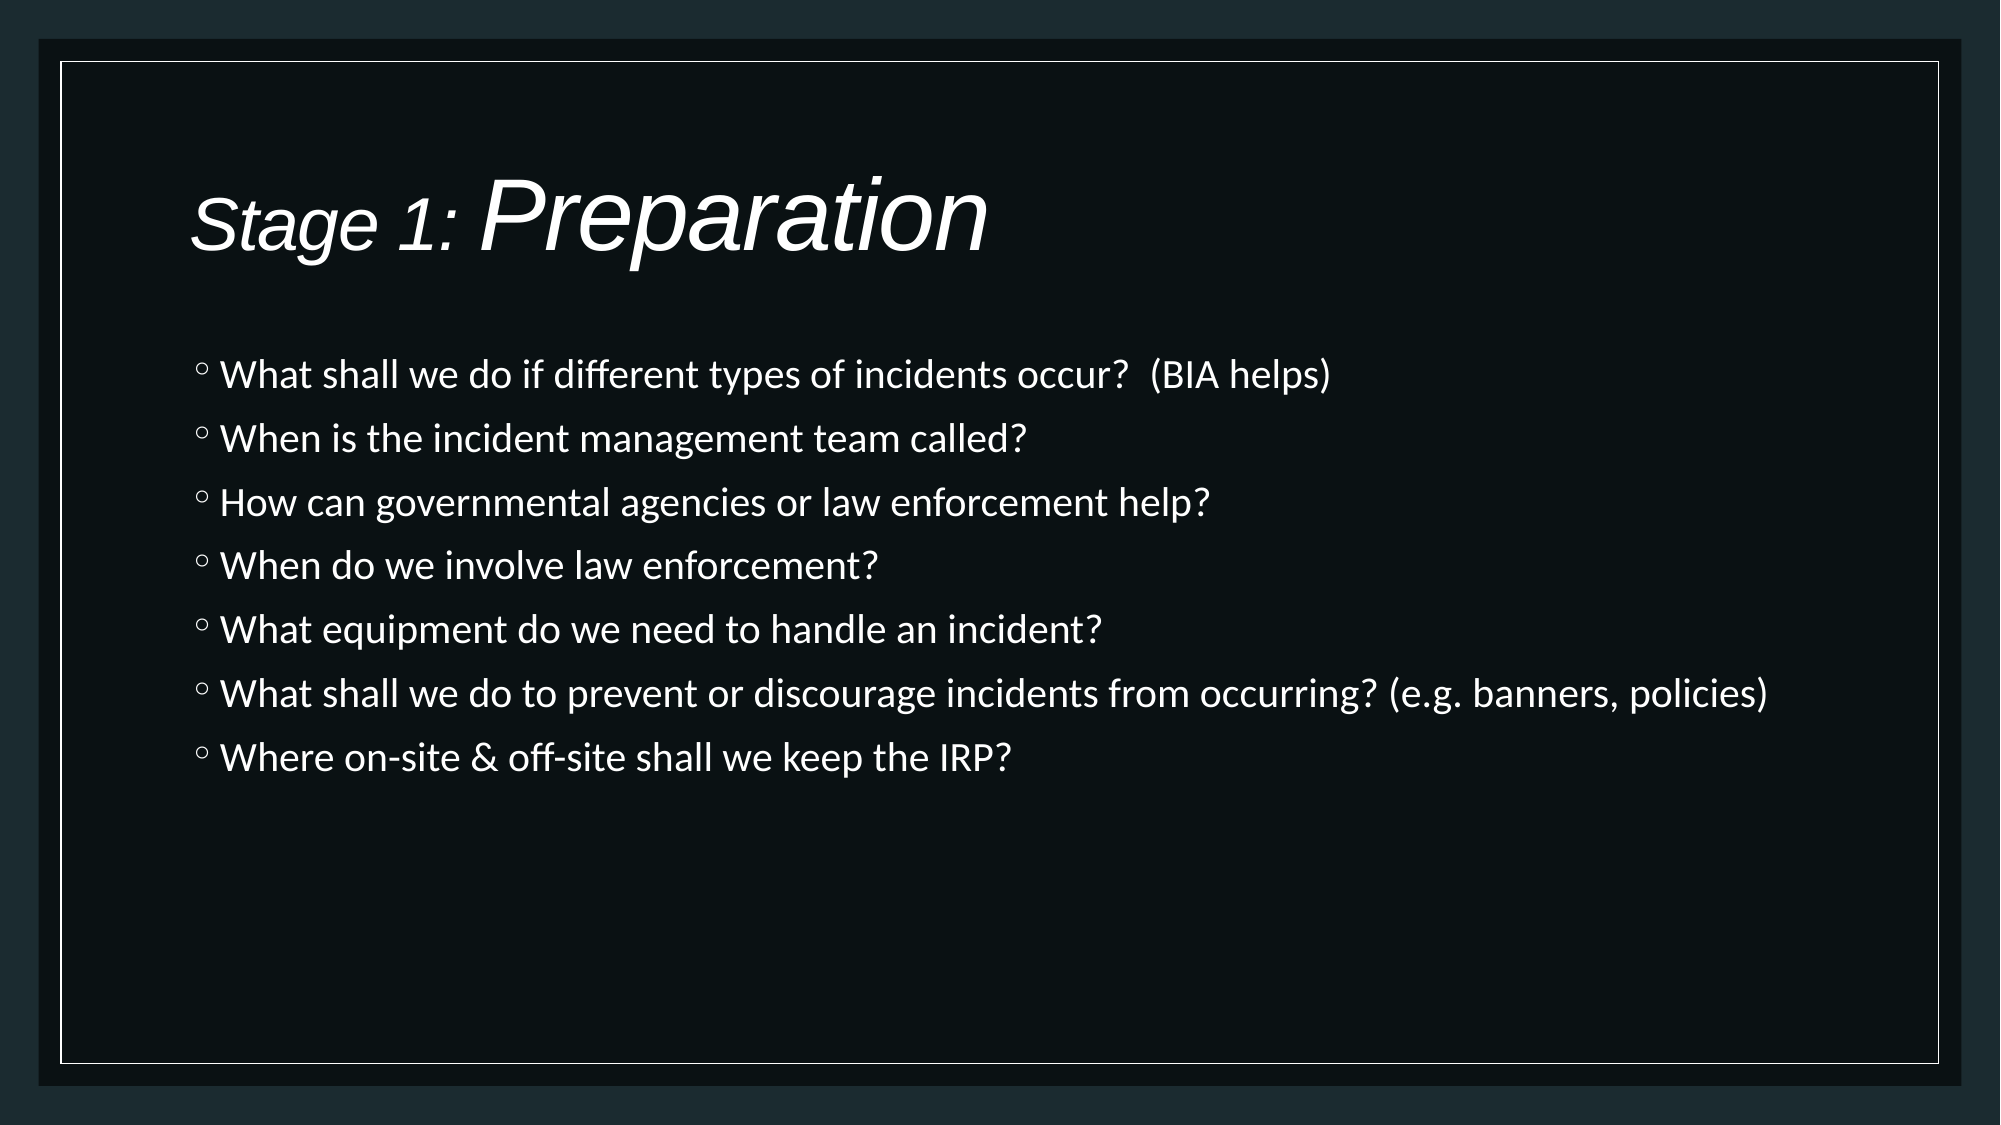

# Stage 1: Preparation
What shall we do if different types of incidents occur?  (BIA helps)
When is the incident management team called?
How can governmental agencies or law enforcement help?
When do we involve law enforcement?
What equipment do we need to handle an incident?
What shall we do to prevent or discourage incidents from occurring? (e.g. banners, policies)
Where on-site & off-site shall we keep the IRP?